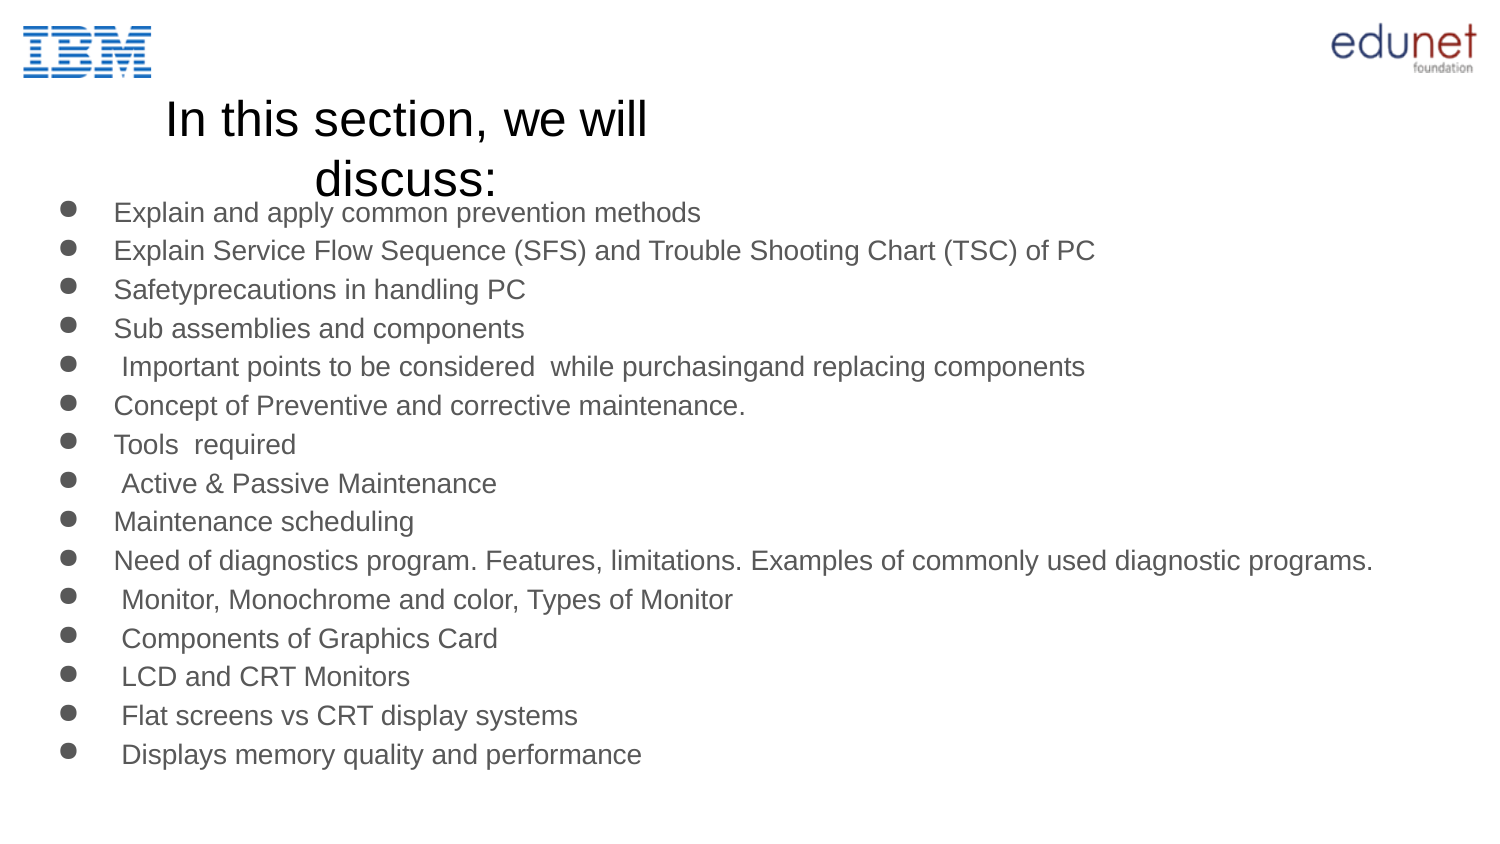

# In this section, we will discuss:
Explain and apply common prevention methods
Explain Service Flow Sequence (SFS) and Trouble Shooting Chart (TSC) of PC
Safetyprecautions in handling PC
Sub assemblies and components
 Important points to be considered  while purchasingand replacing components
Concept of Preventive and corrective maintenance.
Tools  required
 Active & Passive Maintenance
Maintenance scheduling
Need of diagnostics program. Features, limitations. Examples of commonly used diagnostic programs.
 Monitor, Monochrome and color, Types of Monitor
 Components of Graphics Card
 LCD and CRT Monitors
 Flat screens vs CRT display systems
 Displays memory quality and performance